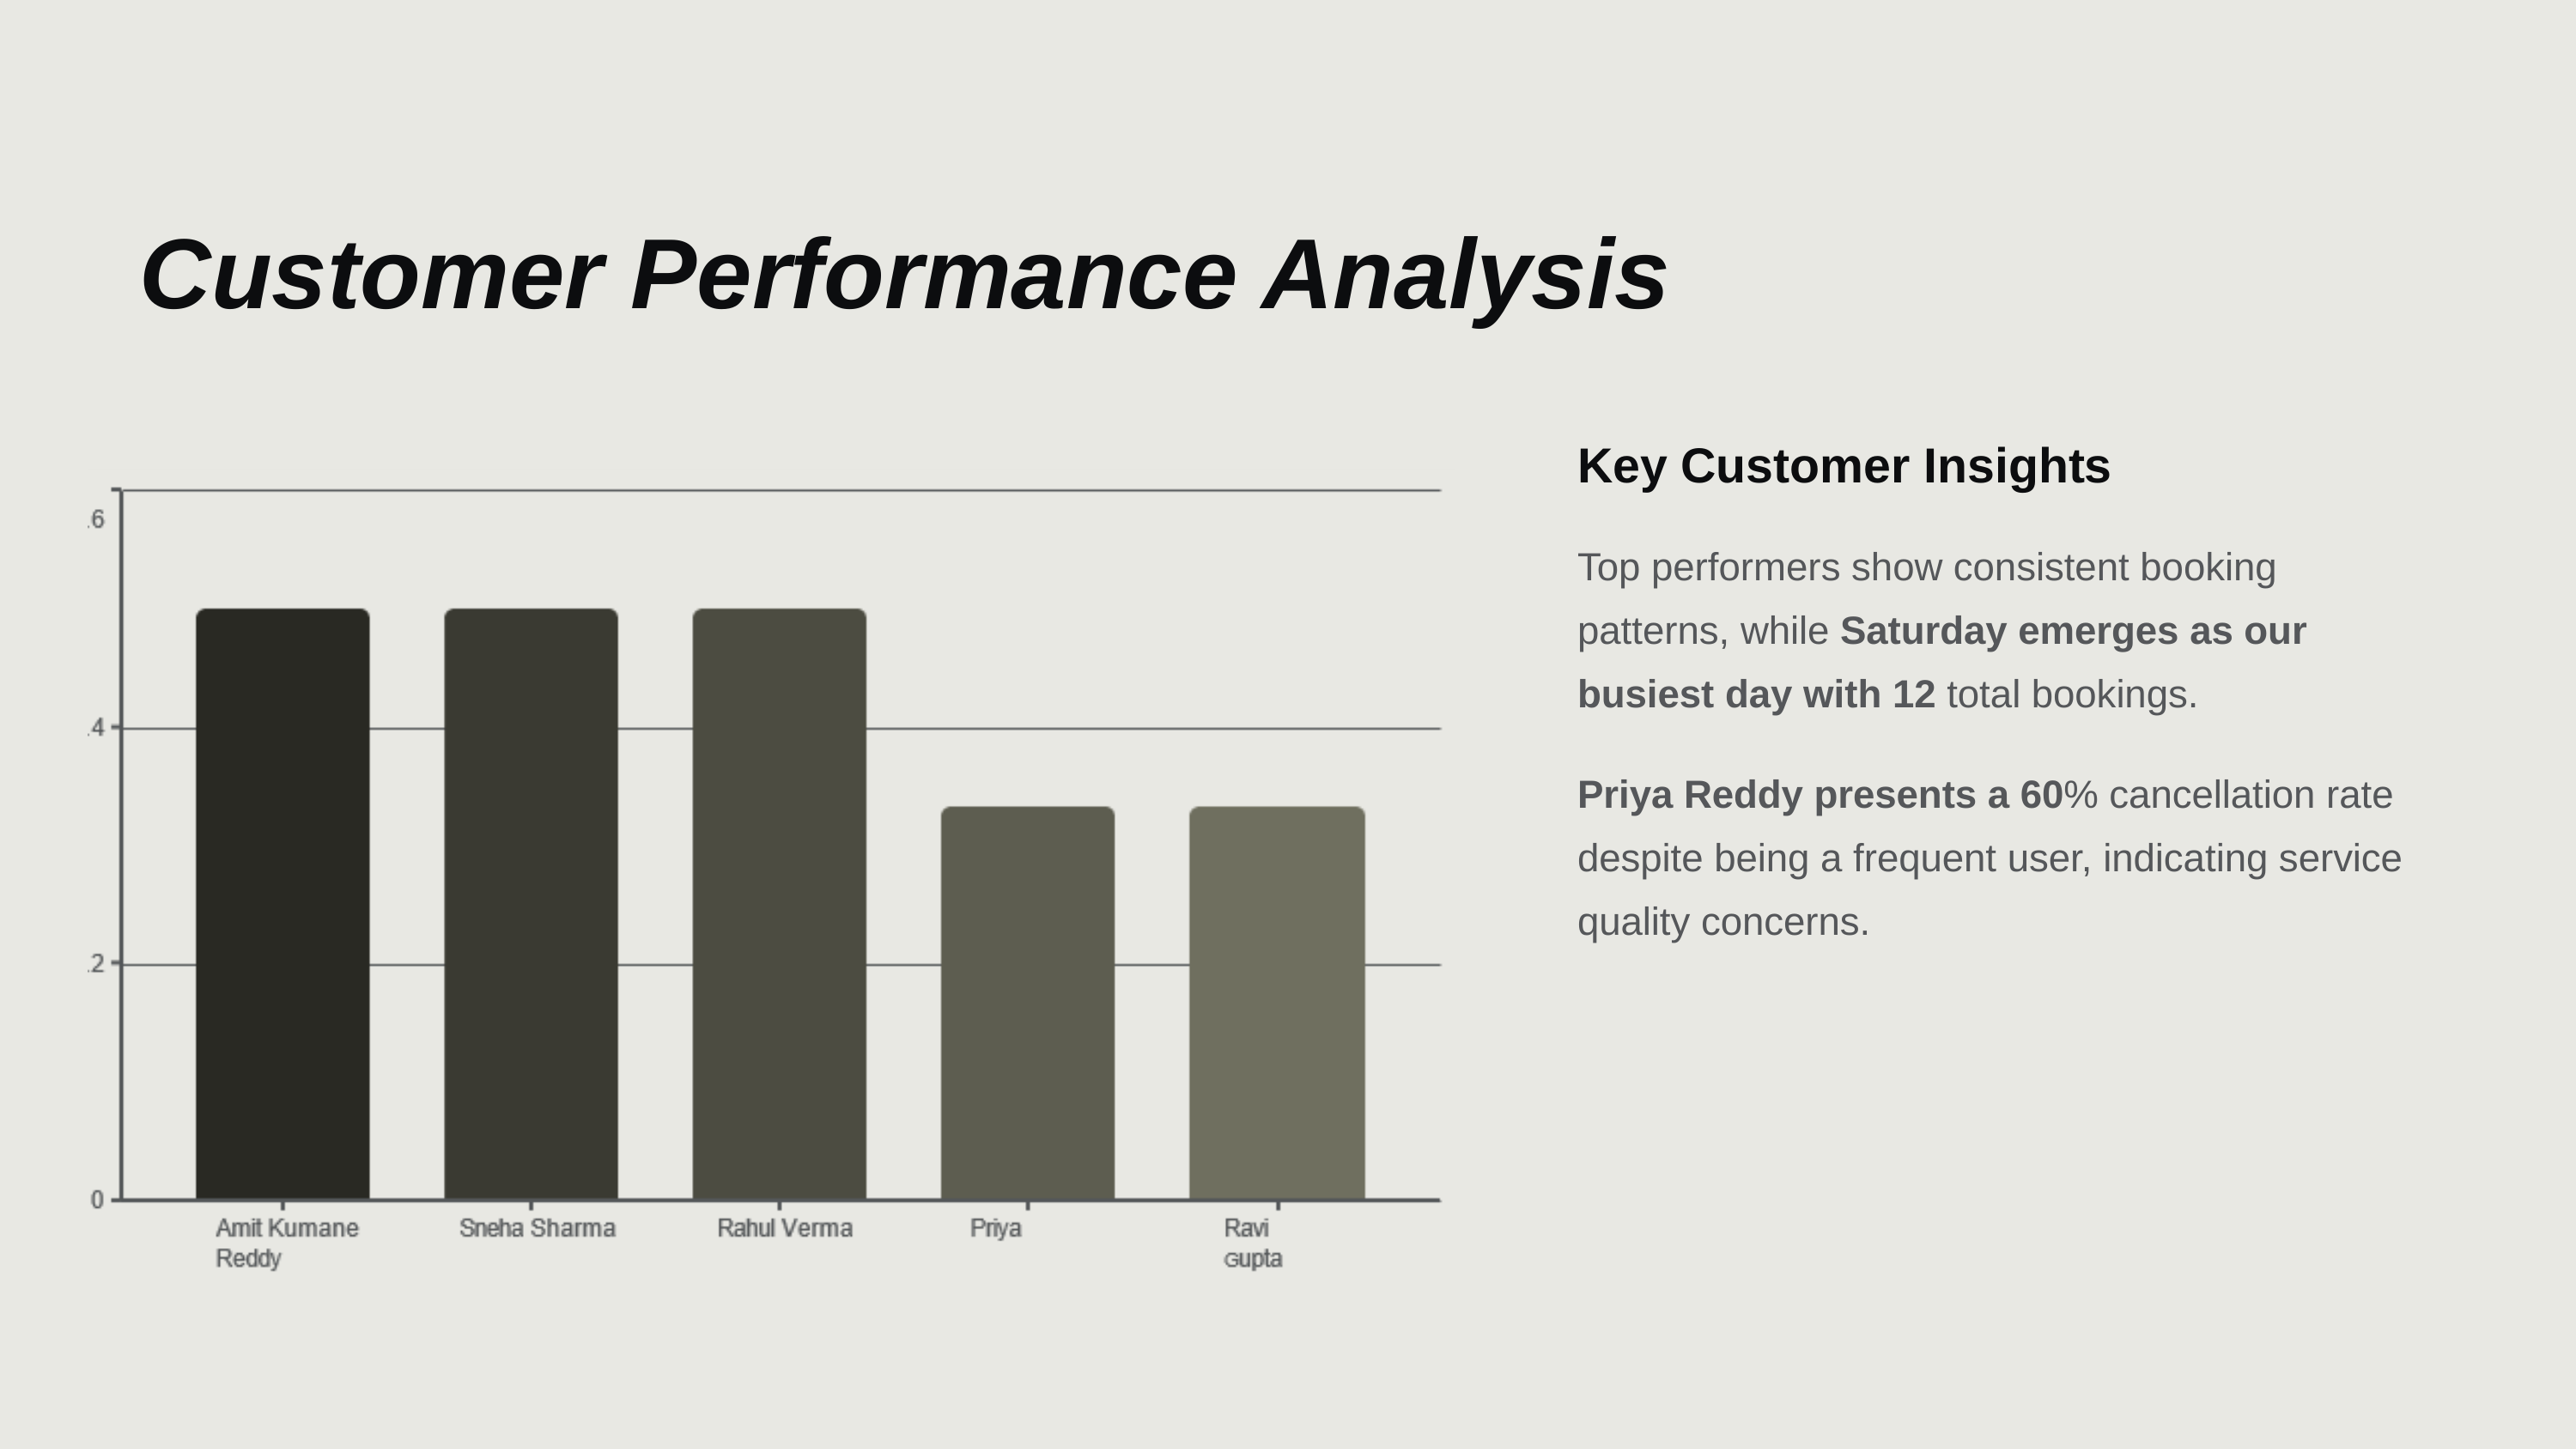

Customer Performance Analysis
Key Customer Insights

Top performers show consistent booking patterns, while Saturday emerges as our busiest day with 12 total bookings.
Priya Reddy presents a 60% cancellation rate despite being a frequent user, indicating service quality concerns.